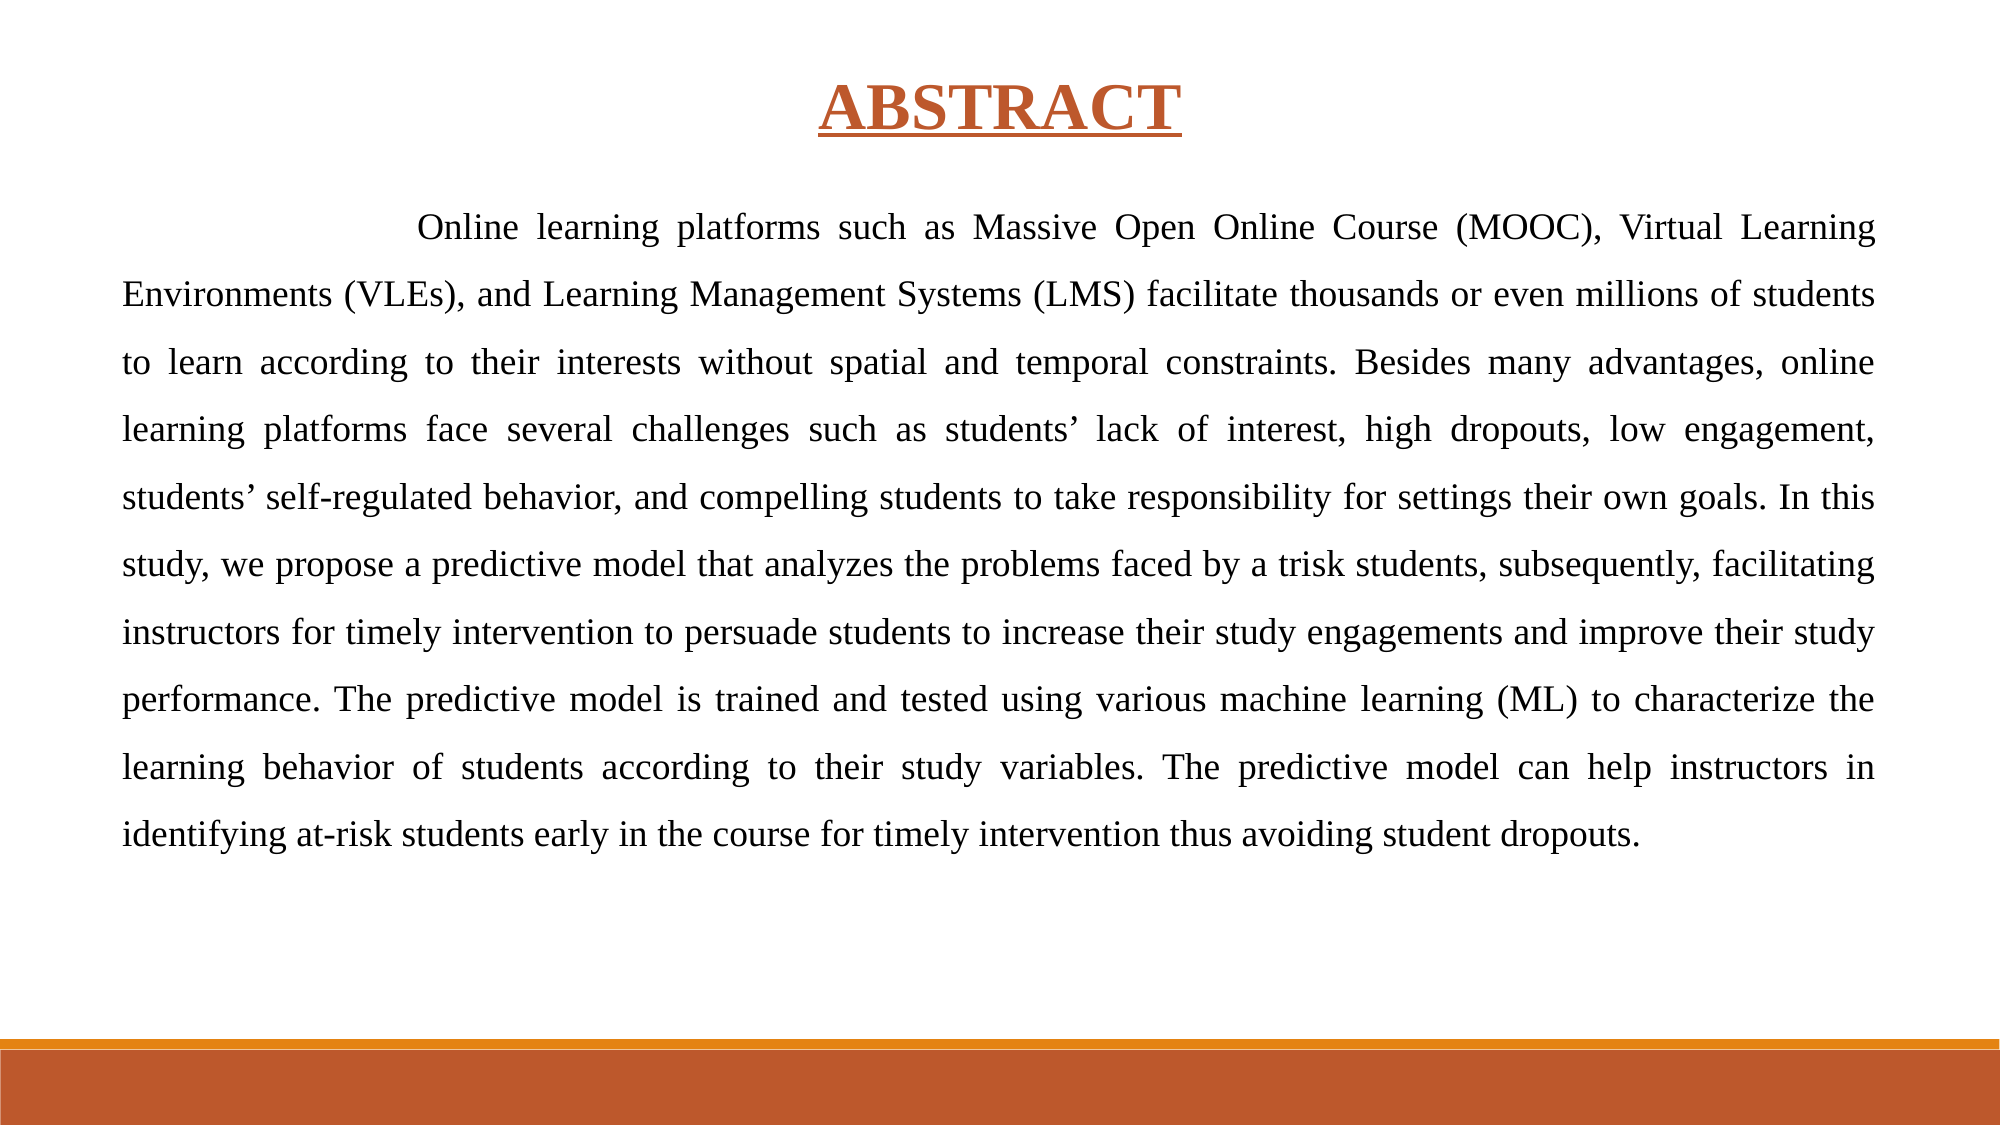

ABSTRACT

                 Online learning platforms such as Massive Open Online Course (MOOC), Virtual Learning Environments (VLEs), and Learning Management Systems (LMS) facilitate thousands or even millions of students to learn according to their interests without spatial and temporal constraints. Besides many advantages, online learning platforms face several challenges such as students’ lack of interest, high dropouts, low engagement, students’ self-regulated behavior, and compelling students to take responsibility for settings their own goals. In this study, we propose a predictive model that analyzes the problems faced by a trisk students, subsequently, facilitating instructors for timely intervention to persuade students to increase their study engagements and improve their study performance. The predictive model is trained and tested using various machine learning (ML) to characterize the learning behavior of students according to their study variables. The predictive model can help instructors in identifying at-risk students early in the course for timely intervention thus avoiding student dropouts.